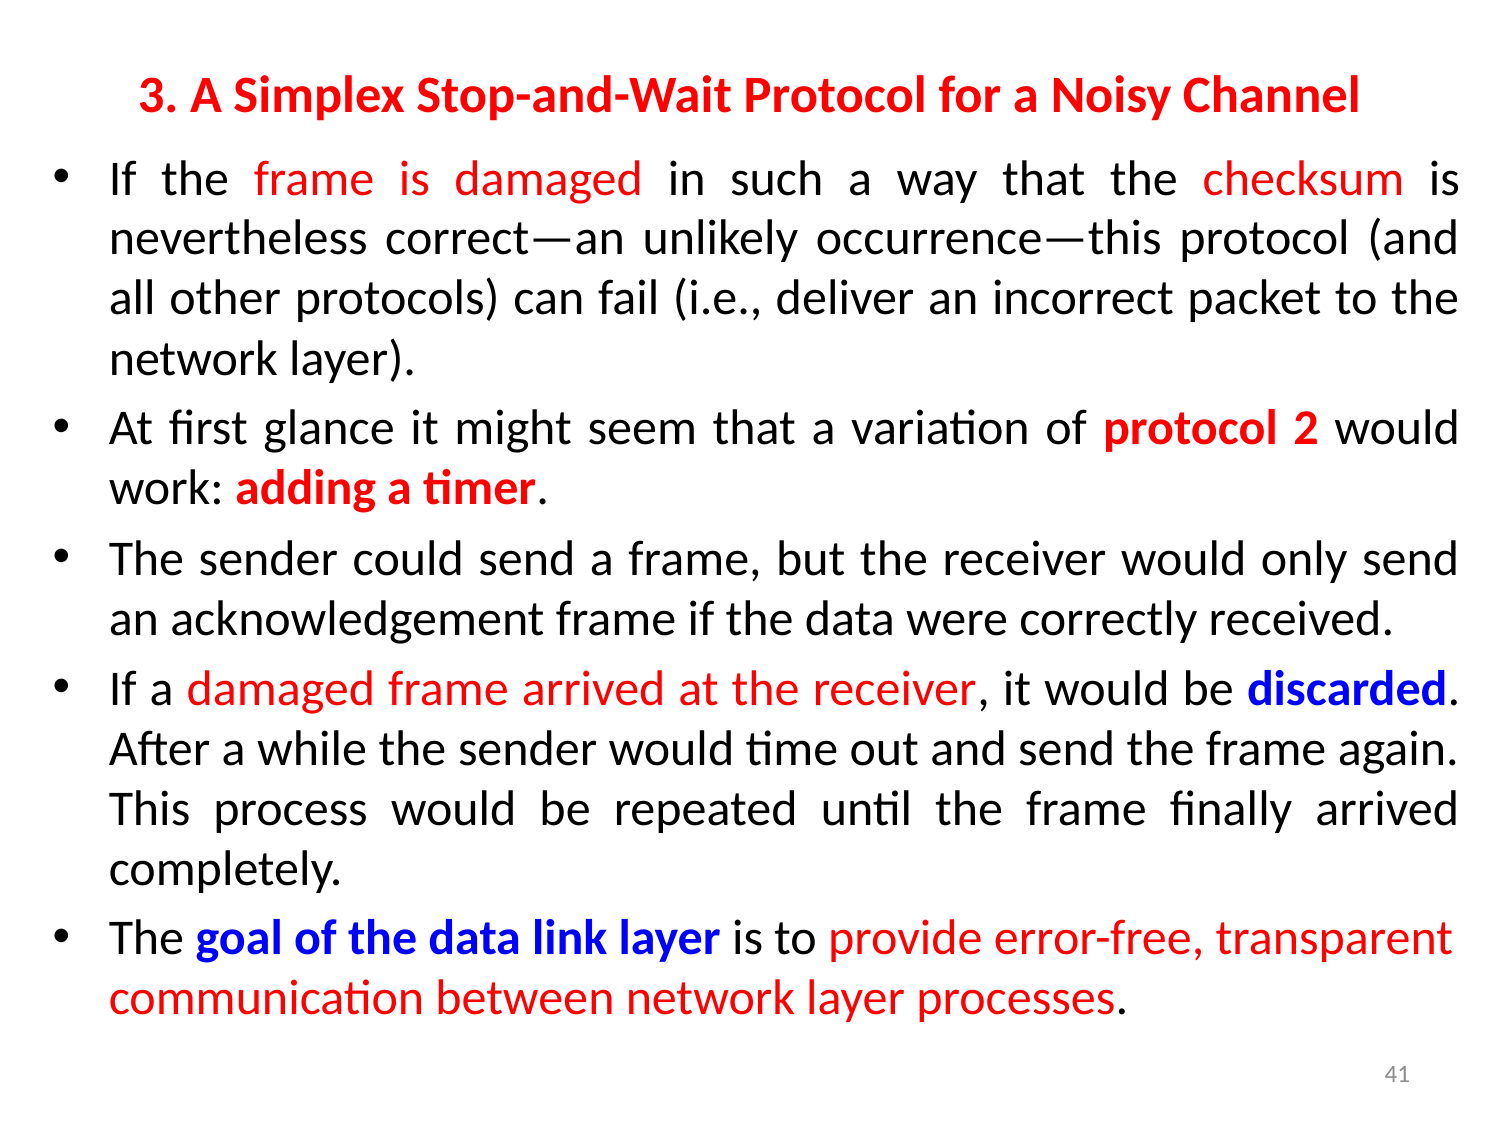

# 3. A Simplex Stop-and-Wait Protocol for a Noisy Channel
If the frame is damaged in such a way that the checksum is nevertheless correct—an unlikely occurrence—this protocol (and all other protocols) can fail (i.e., deliver an incorrect packet to the network layer).
At first glance it might seem that a variation of protocol 2 would work: adding a timer.
The sender could send a frame, but the receiver would only send an acknowledgement frame if the data were correctly received.
If a damaged frame arrived at the receiver, it would be discarded. After a while the sender would time out and send the frame again. This process would be repeated until the frame finally arrived completely.
The goal of the data link layer is to provide error-free, transparent communication between network layer processes.
41